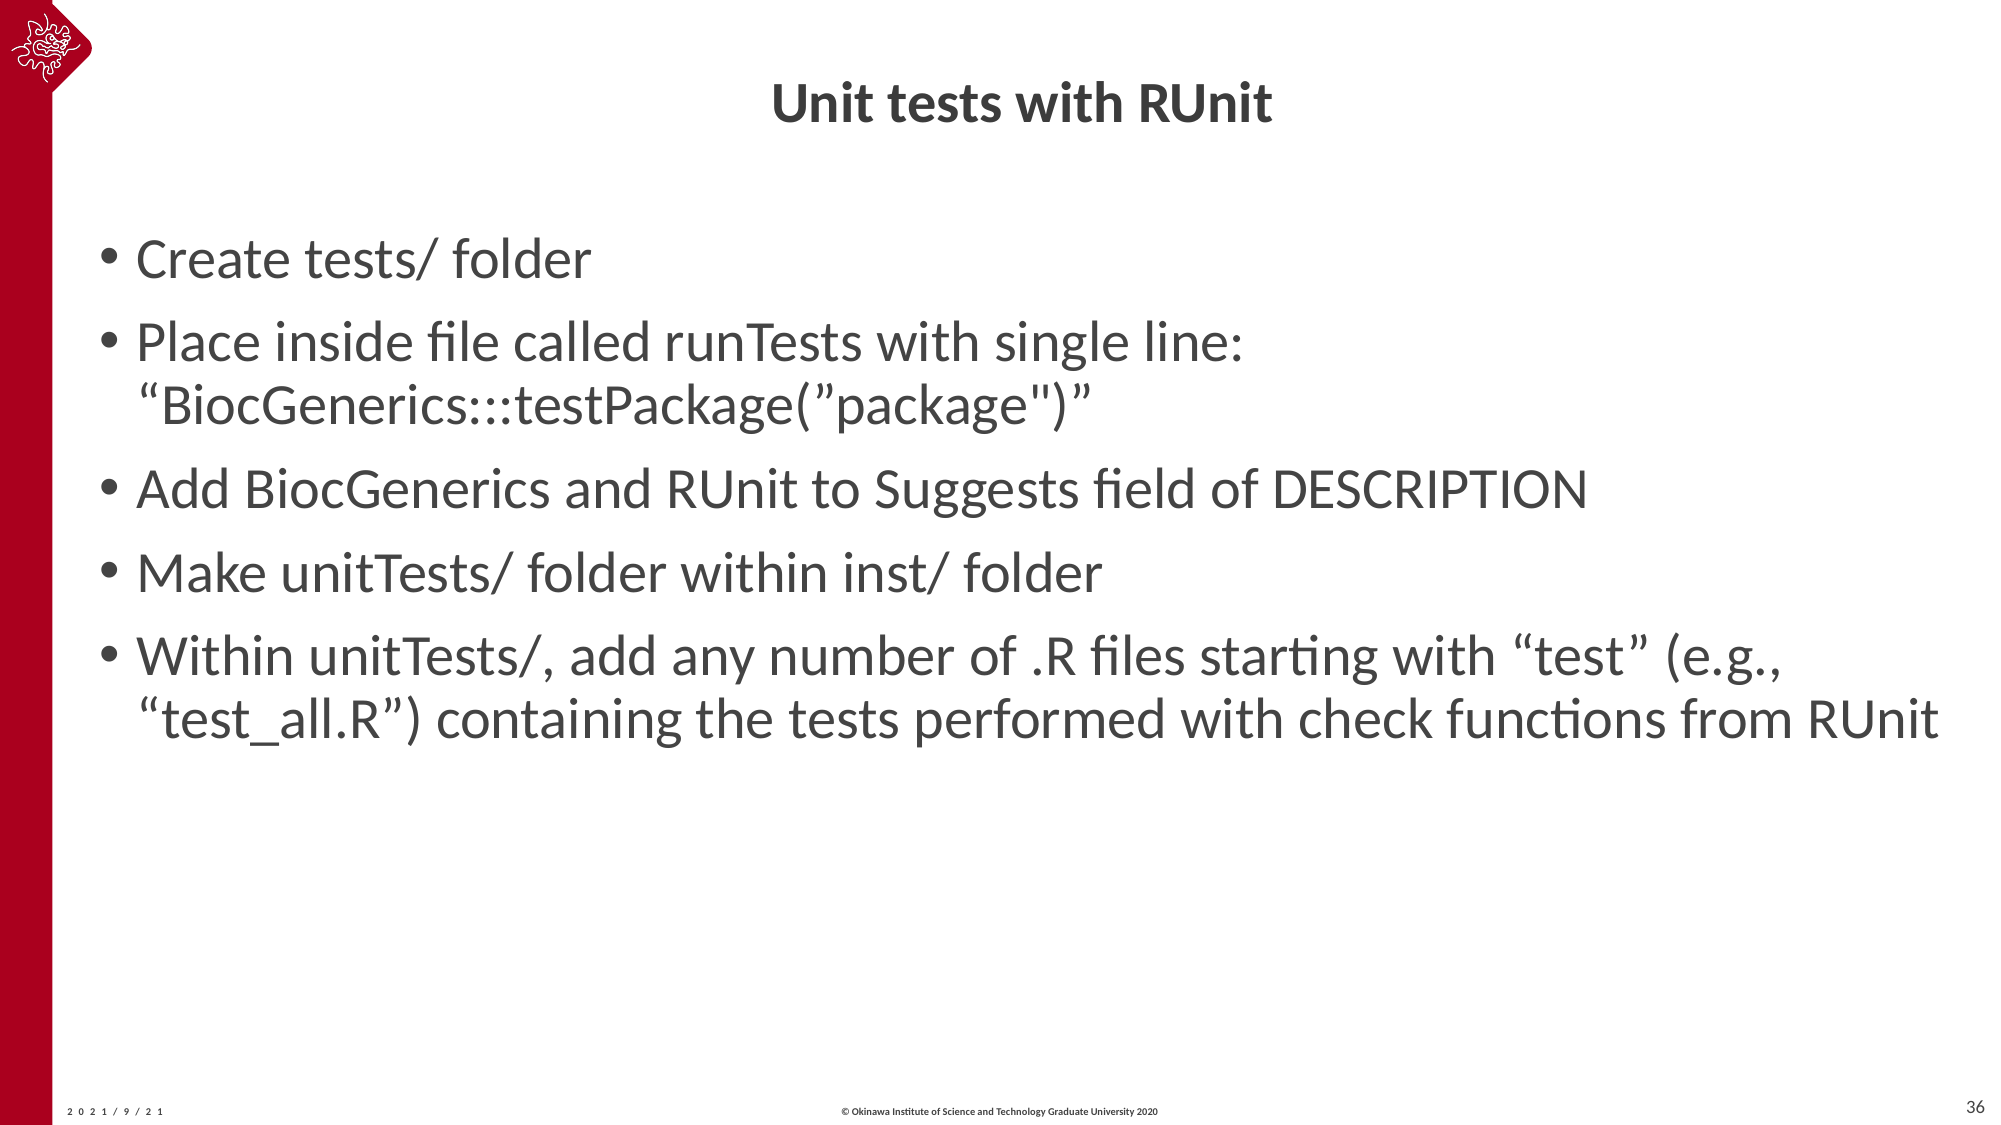

# Unit tests with RUnit
Create tests/ folder
Place inside file called runTests with single line: “BiocGenerics:::testPackage(”package")”
Add BiocGenerics and RUnit to Suggests field of DESCRIPTION
Make unitTests/ folder within inst/ folder
Within unitTests/, add any number of .R files starting with “test” (e.g., “test_all.R”) containing the tests performed with check functions from RUnit